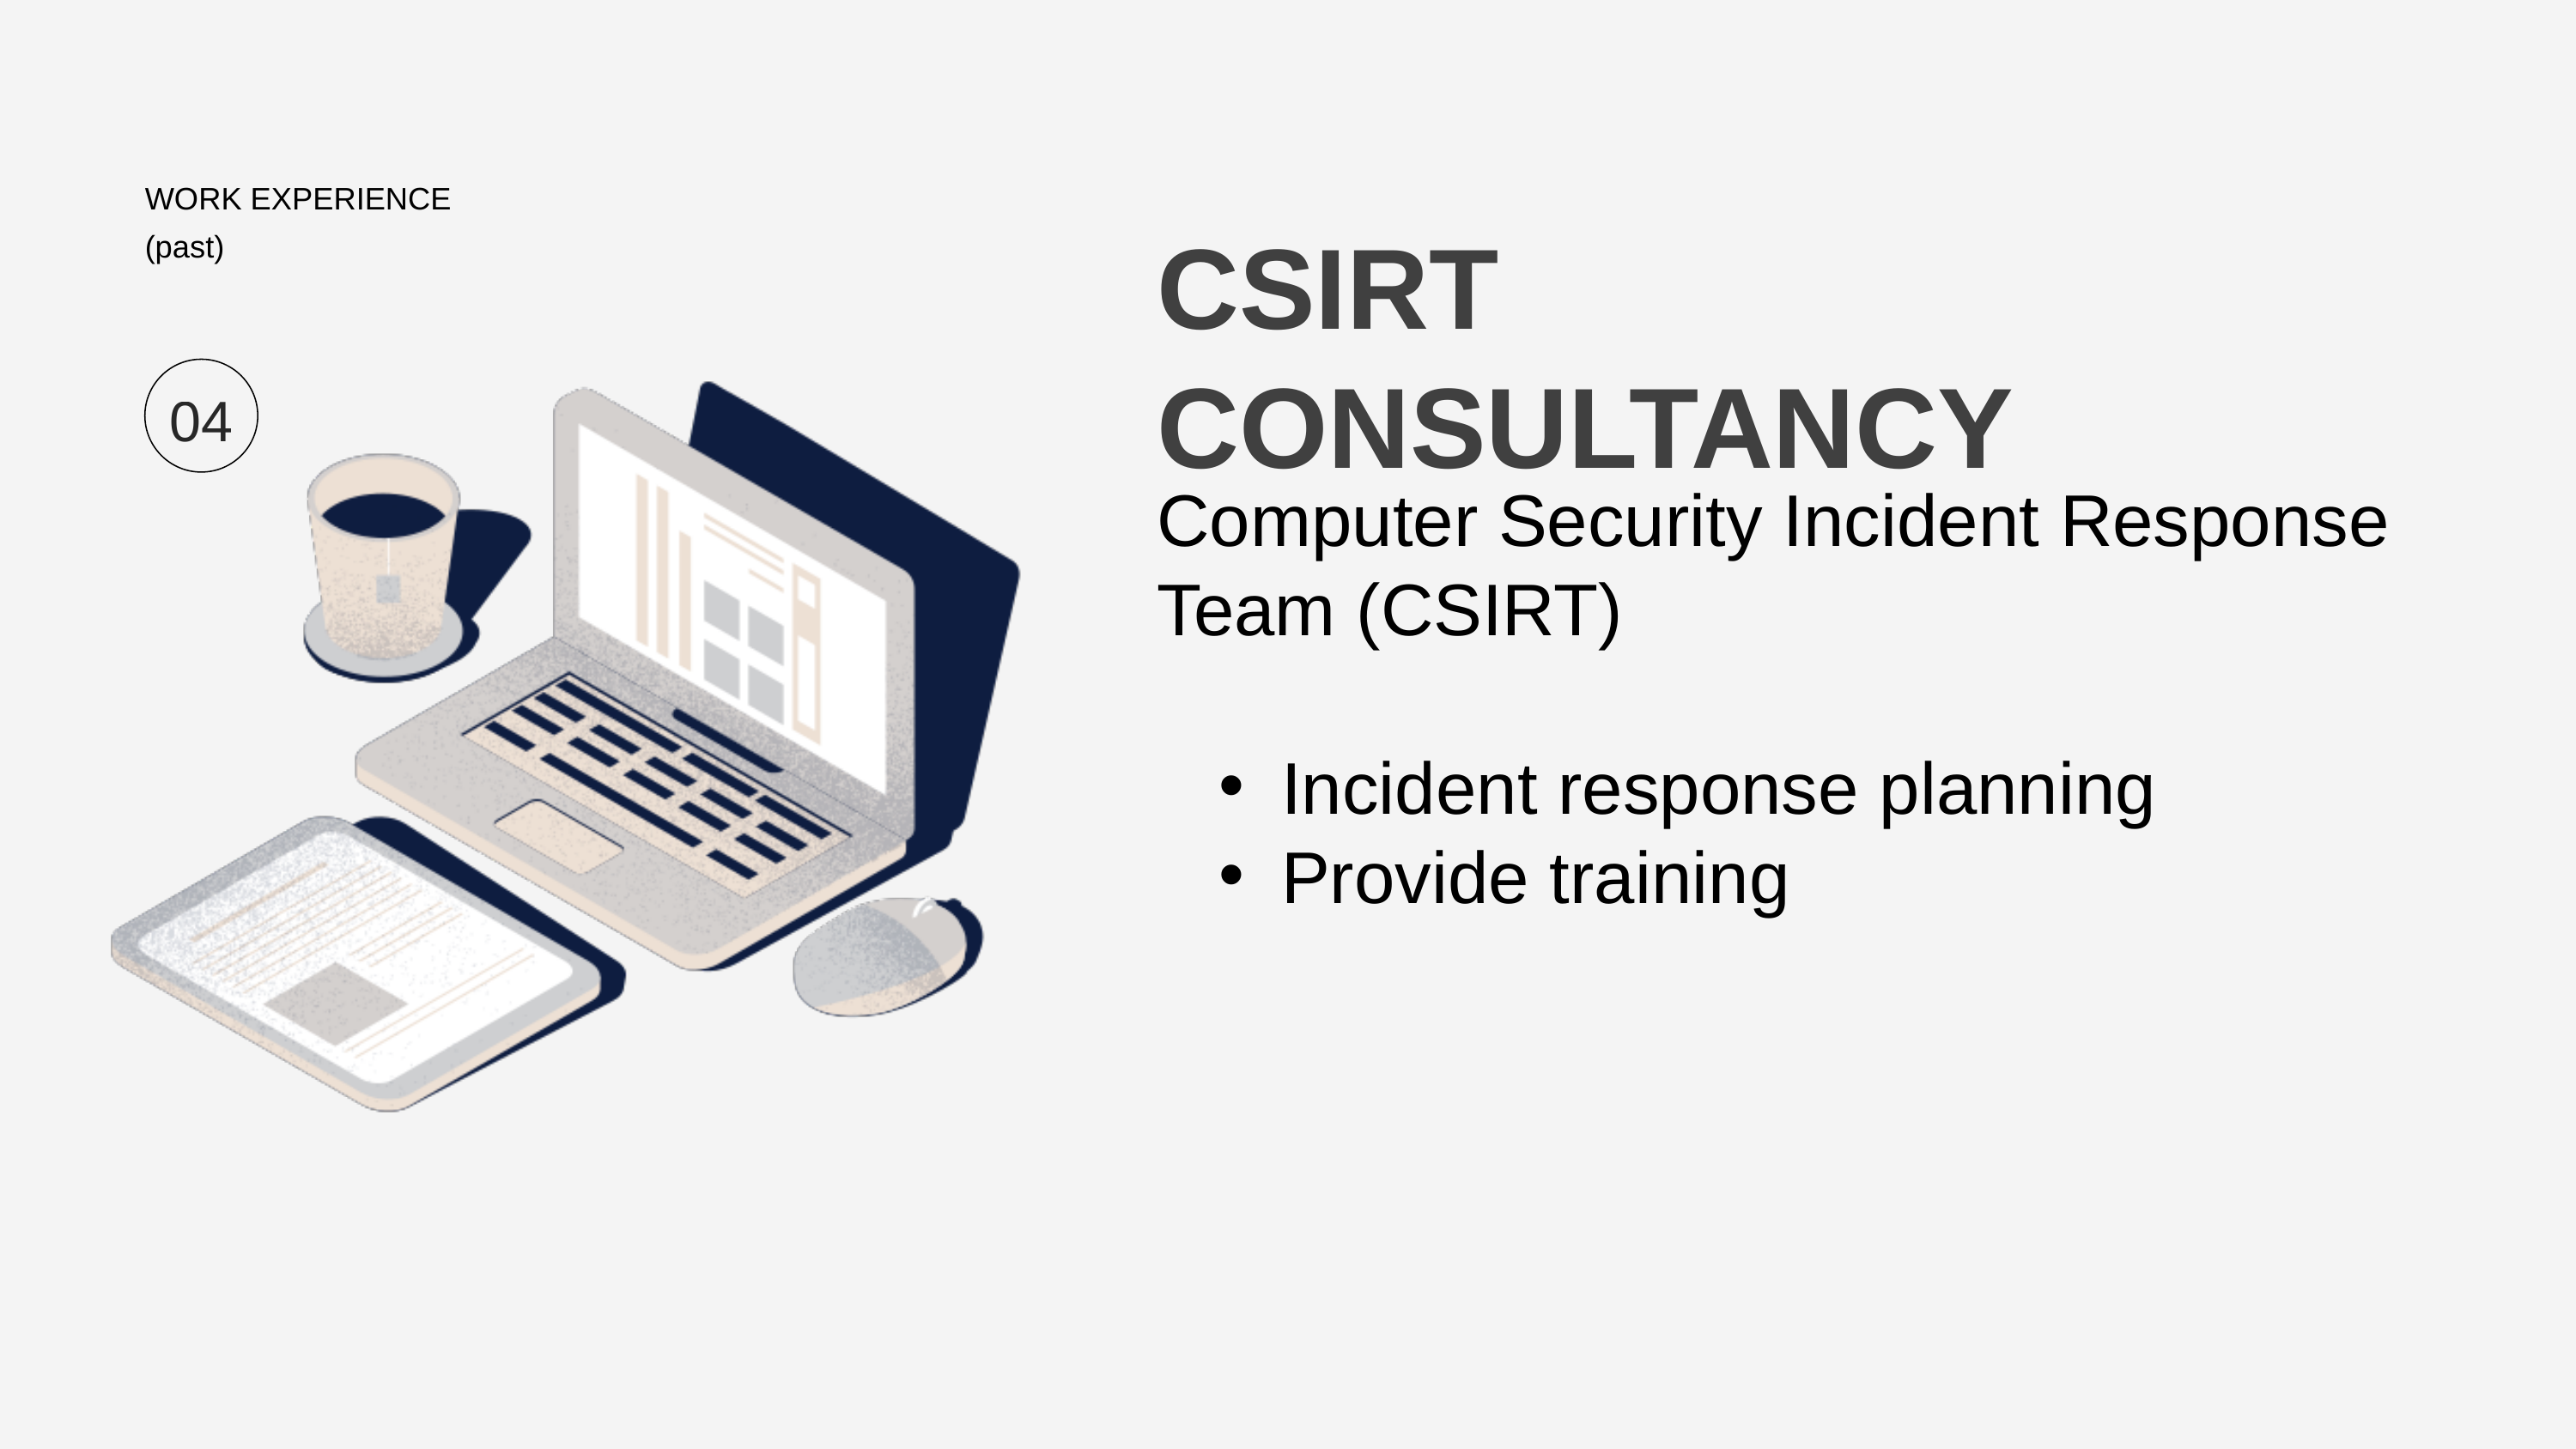

WORK EXPERIENCE
CSIRT CONSULTANCY
(past)

04

Computer Security Incident Response Team (CSIRT)

Incident response planning
Provide training